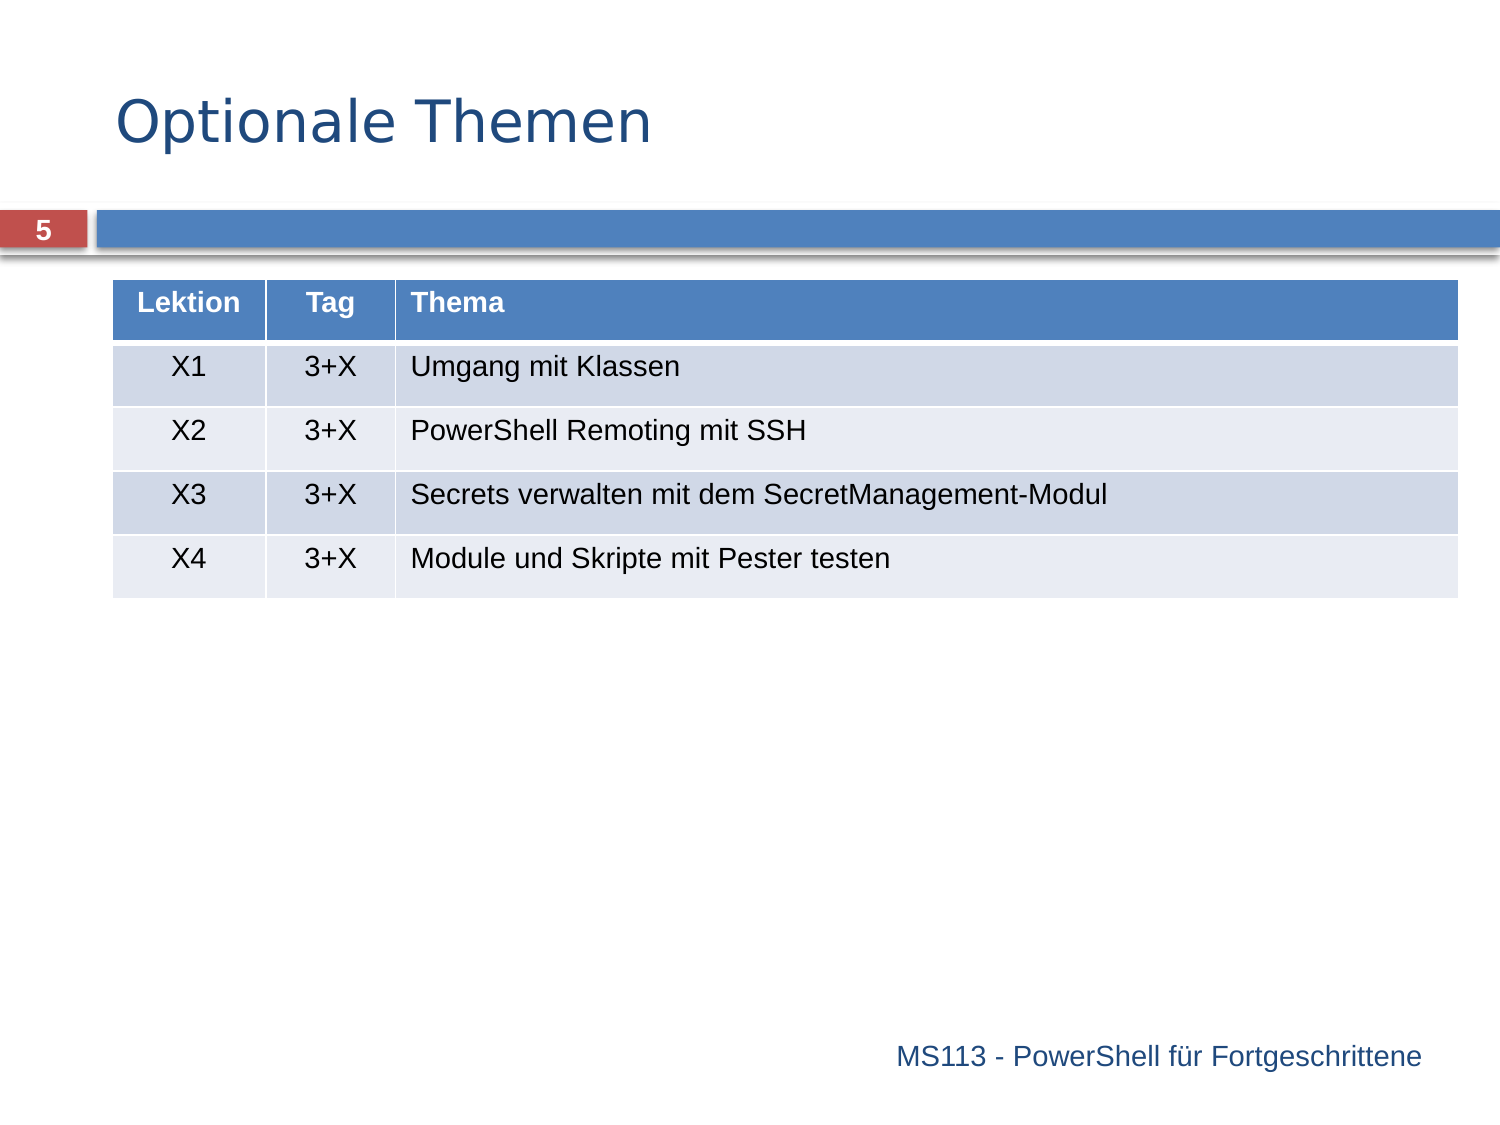

# Optionale Themen
5
| Lektion | Tag | Thema |
| --- | --- | --- |
| X1 | 3+X | Umgang mit Klassen |
| X2 | 3+X | PowerShell Remoting mit SSH |
| X3 | 3+X | Secrets verwalten mit dem SecretManagement-Modul |
| X4 | 3+X | Module und Skripte mit Pester testen |
MS113 - PowerShell für Fortgeschrittene